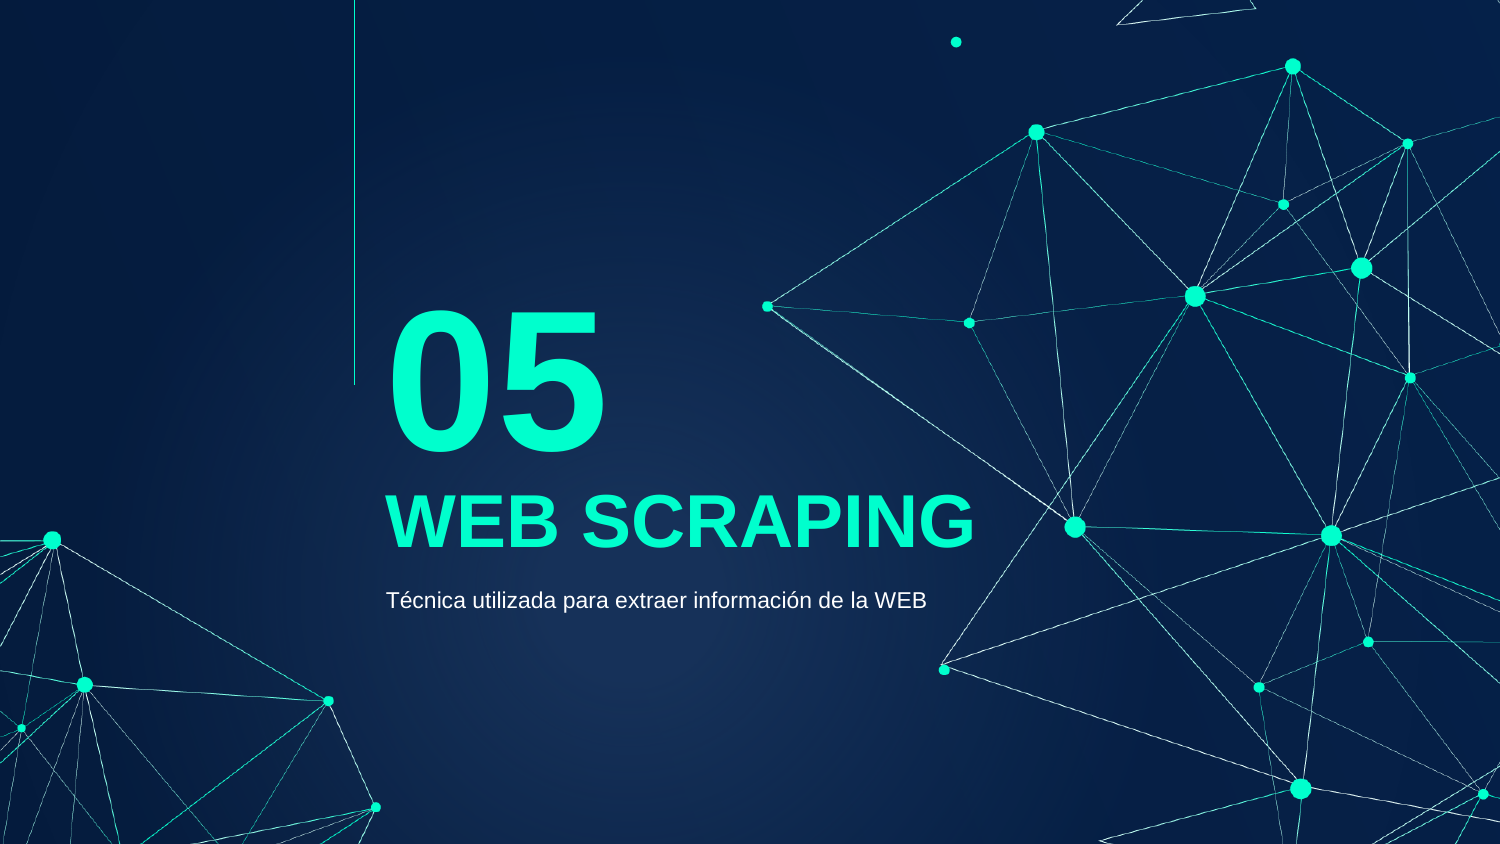

05
# WEB SCRAPING
Técnica utilizada para extraer información de la WEB